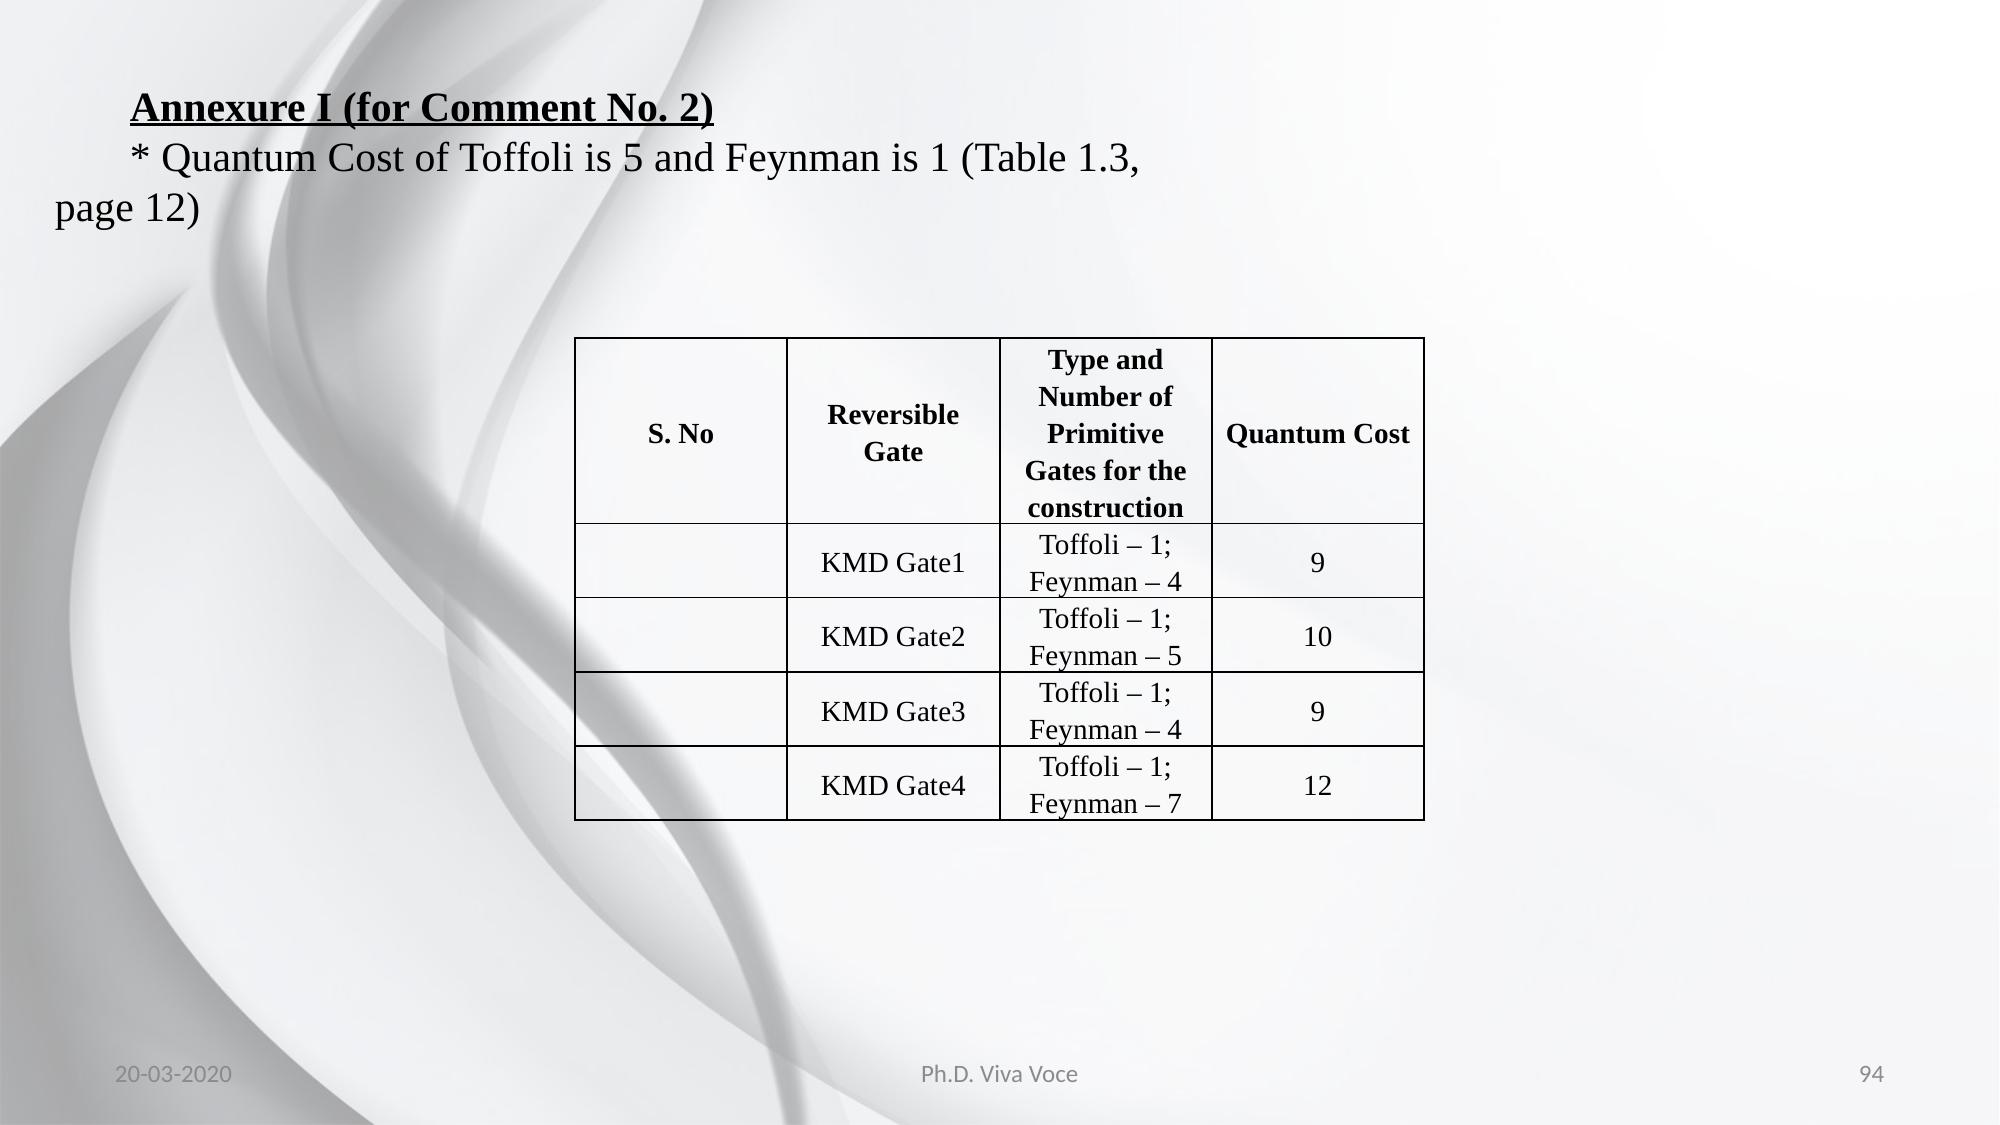

Annexure I (for Comment No. 2)
* Quantum Cost of Toffoli is 5 and Feynman is 1 (Table 1.3, page 12)
| S. No | Reversible Gate | Type and Number of Primitive Gates for the construction | Quantum Cost |
| --- | --- | --- | --- |
|  | KMD Gate1 | Toffoli – 1; Feynman – 4 | 9 |
|  | KMD Gate2 | Toffoli – 1; Feynman – 5 | 10 |
|  | KMD Gate3 | Toffoli – 1; Feynman – 4 | 9 |
|  | KMD Gate4 | Toffoli – 1; Feynman – 7 | 12 |
20-03-2020
Ph.D. Viva Voce
94